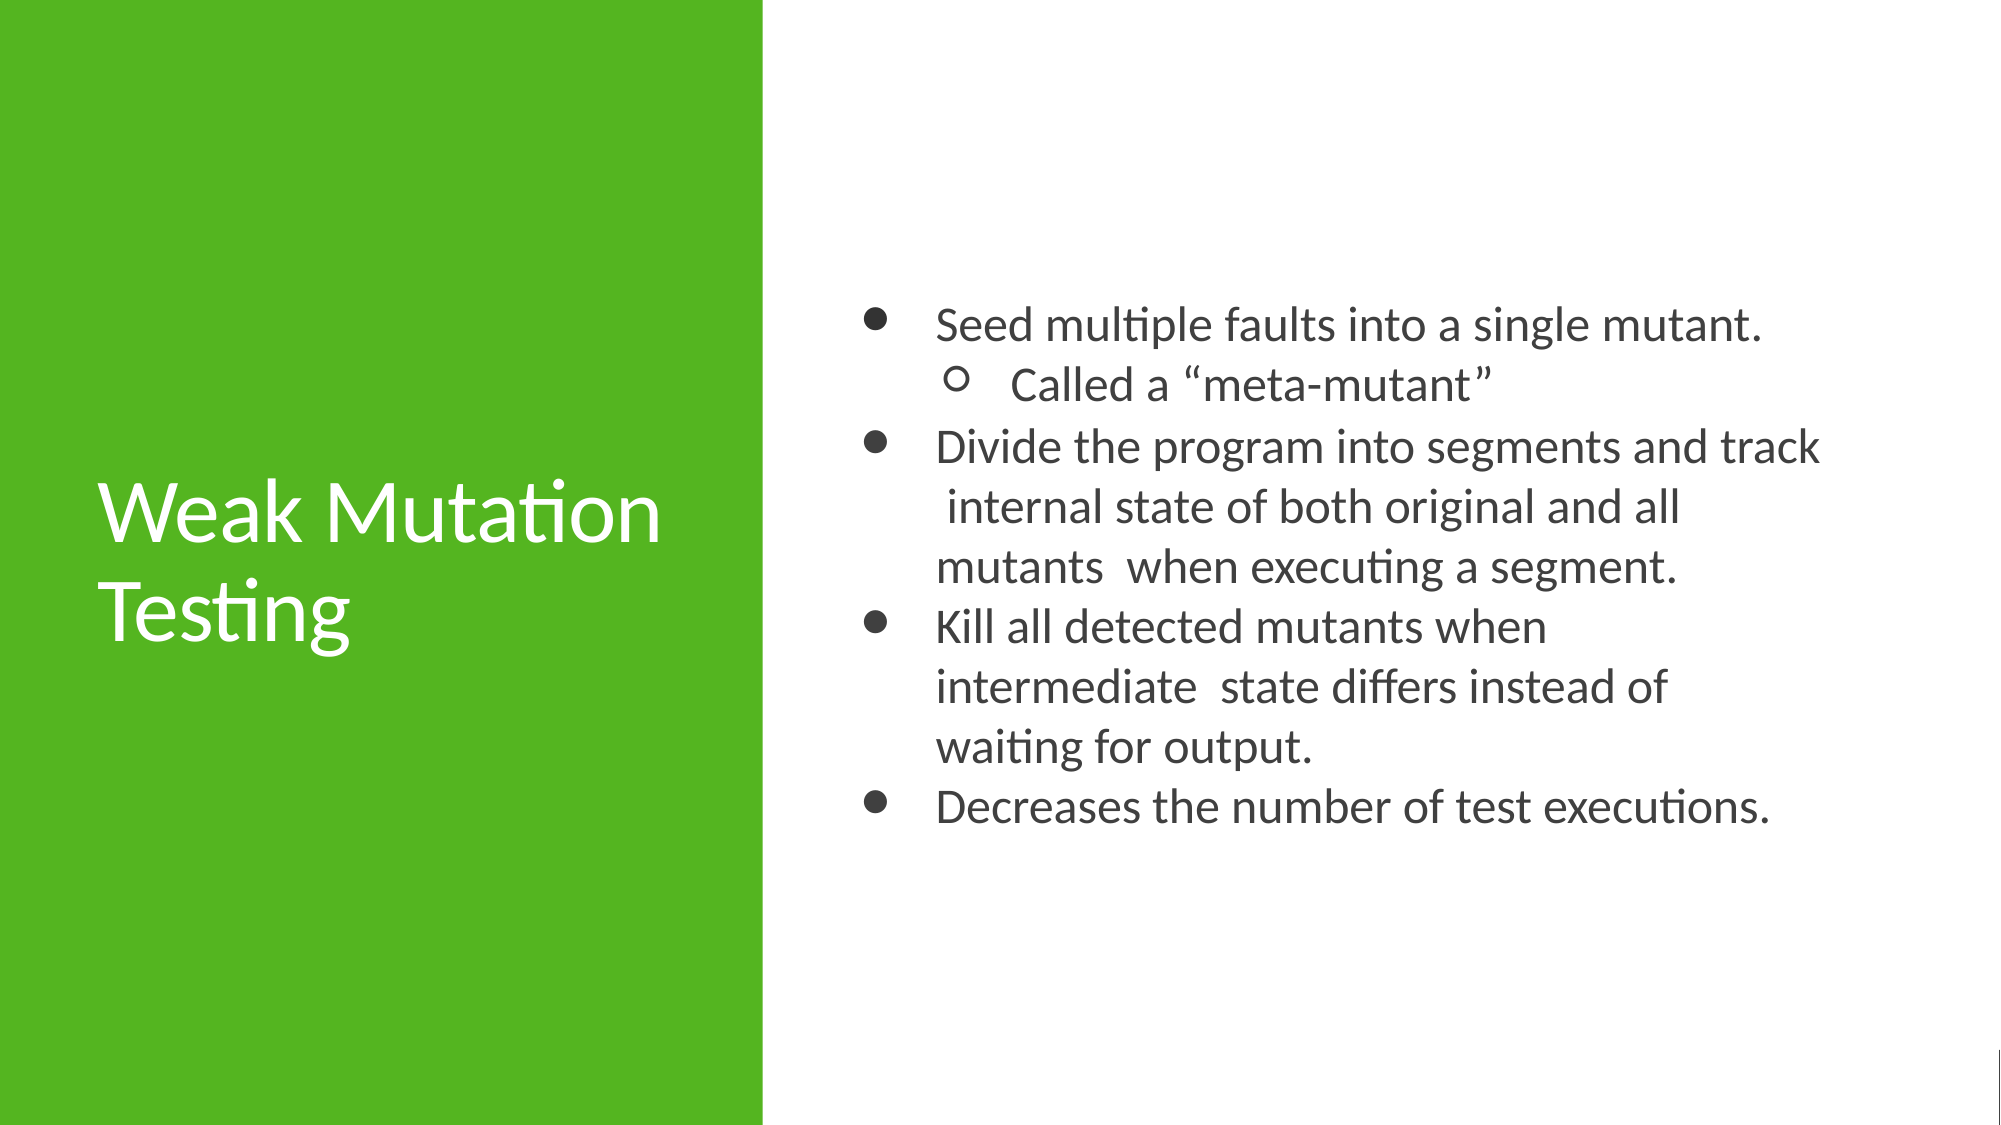

# Weak Mutation Testing
Seed multiple faults into a single mutant.
Called a “meta-mutant”
Divide the program into segments and track  internal state of both original and all mutants  when executing a segment.
Kill all detected mutants when intermediate  state differs instead of waiting for output.
Decreases the number of test executions.